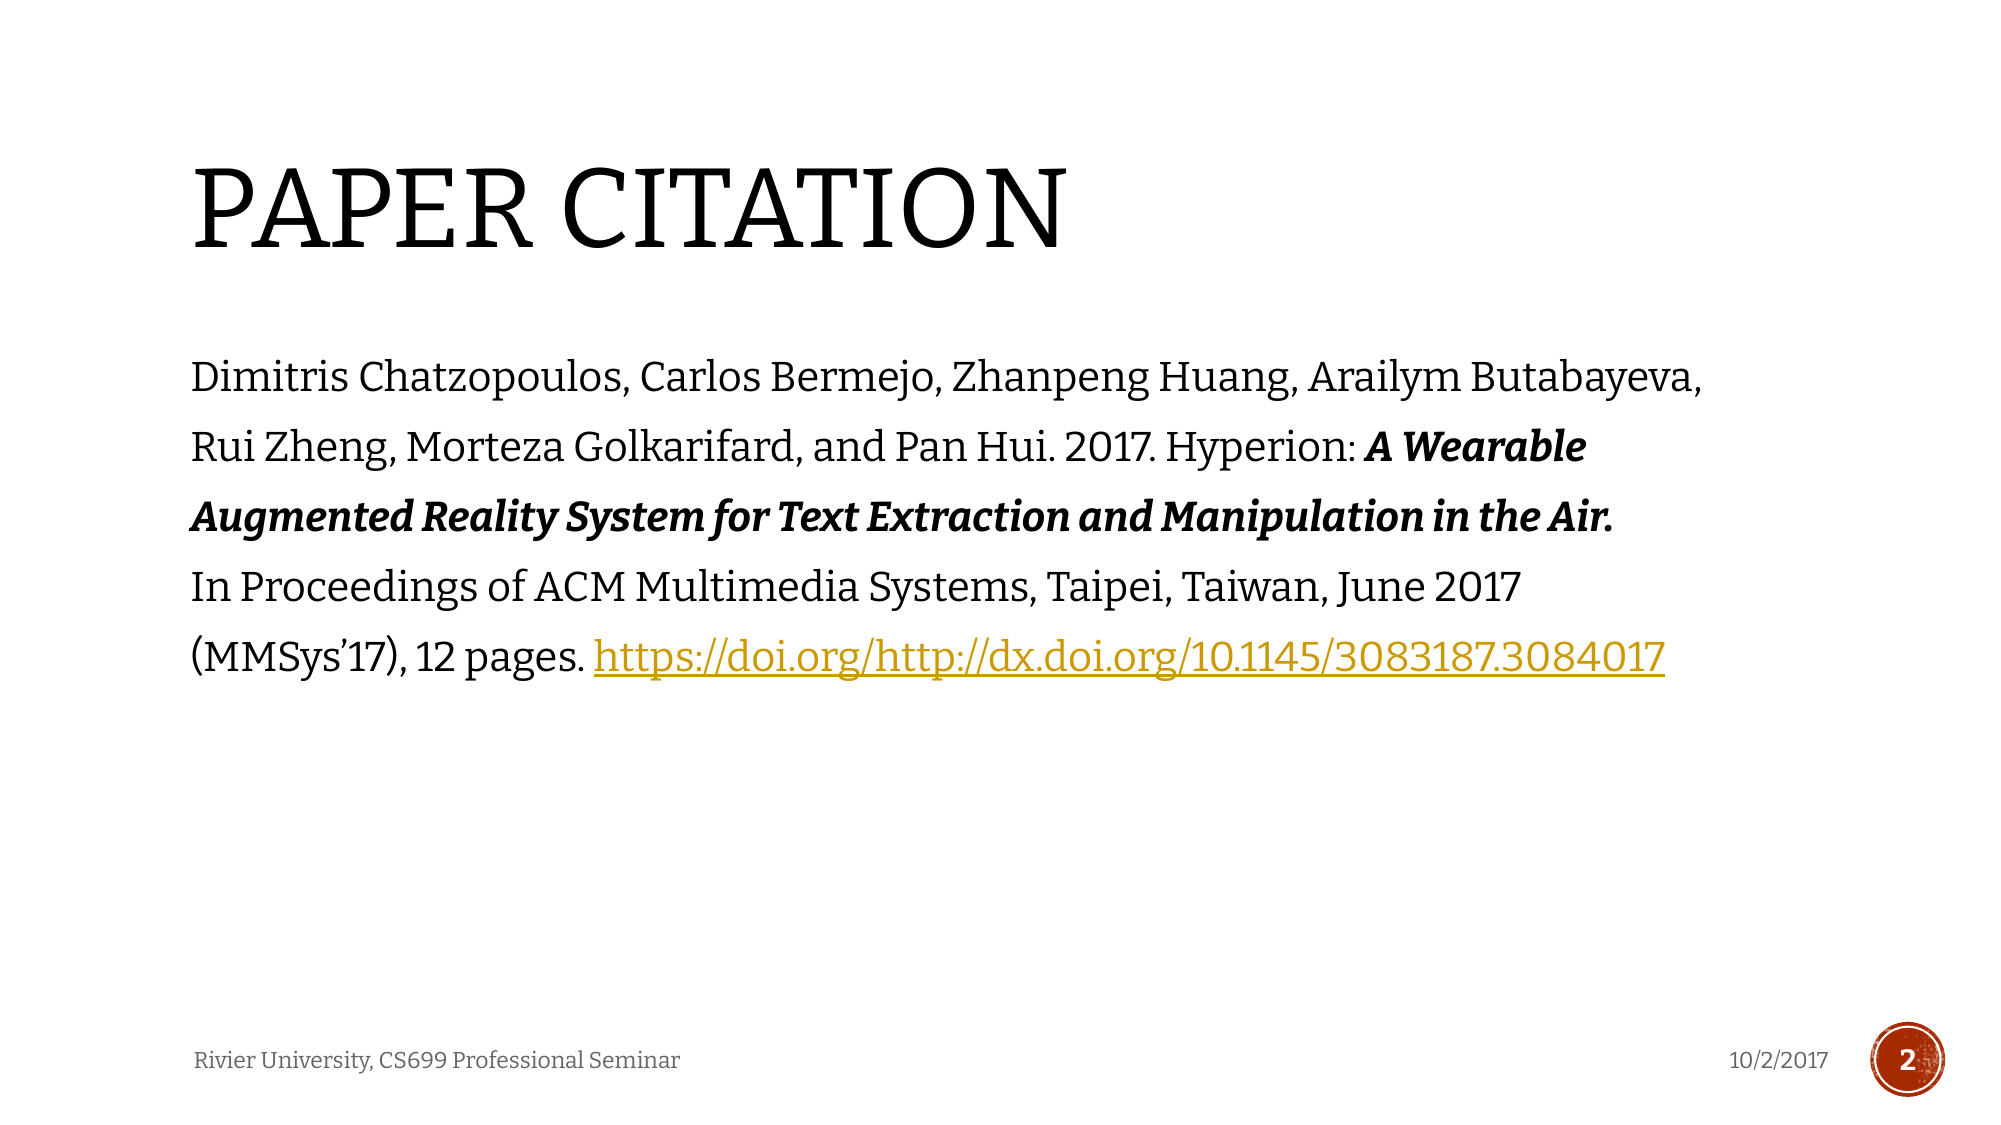

# Paper Citation
Dimitris Chatzopoulos, Carlos Bermejo, Zhanpeng Huang, Arailym Butabayeva,
Rui Zheng, Morteza Golkarifard, and Pan Hui. 2017. Hyperion: A Wearable
Augmented Reality System for Text Extraction and Manipulation in the Air.
In Proceedings of ACM Multimedia Systems, Taipei, Taiwan, June 2017
(MMSys’17), 12 pages. https://doi.org/http://dx.doi.org/10.1145/3083187.3084017

Rivier University, CS699 Professional Seminar
10/2/2017
2